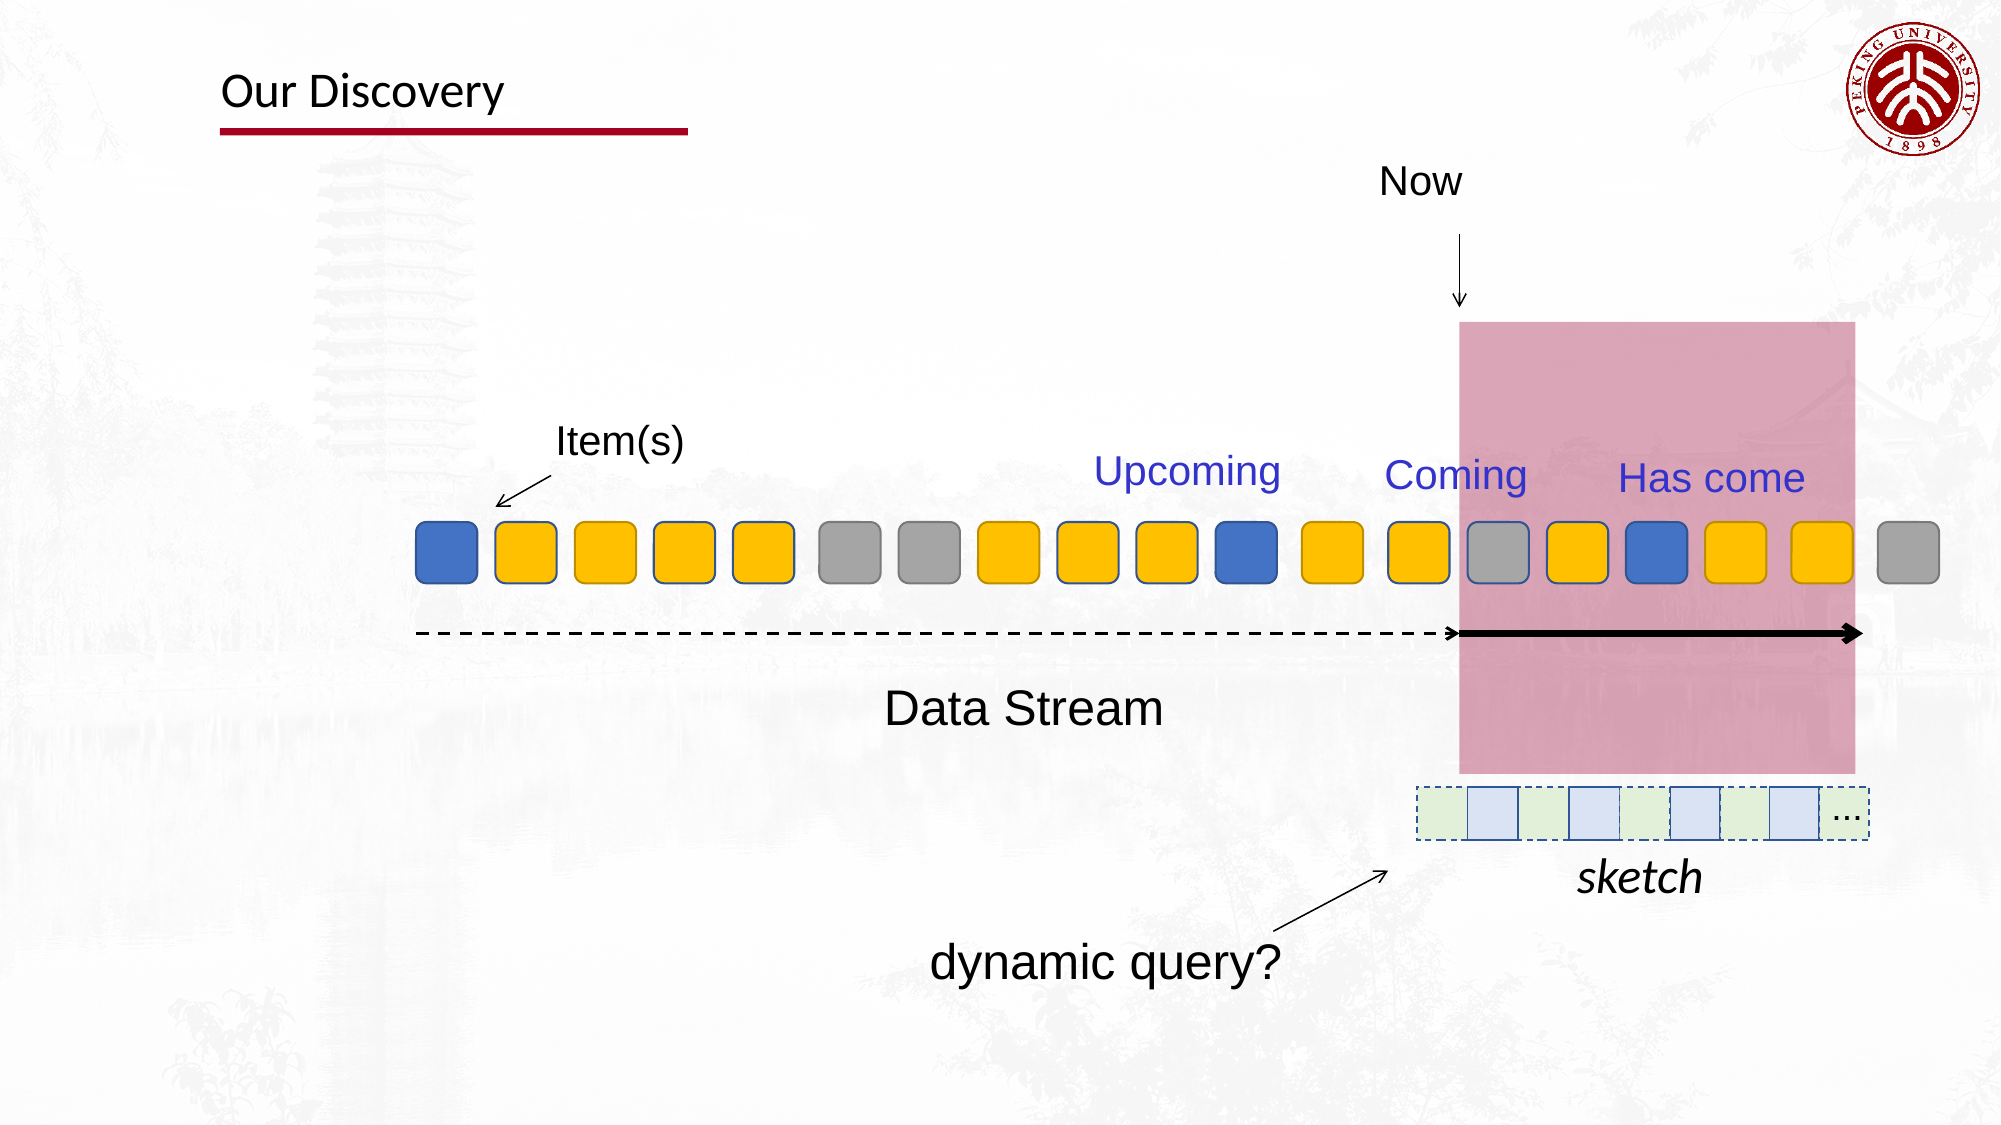

Our Discovery
Now

Item(s)
Upcoming
Coming
Has come

Data Stream
...

sketch
dynamic query?
15